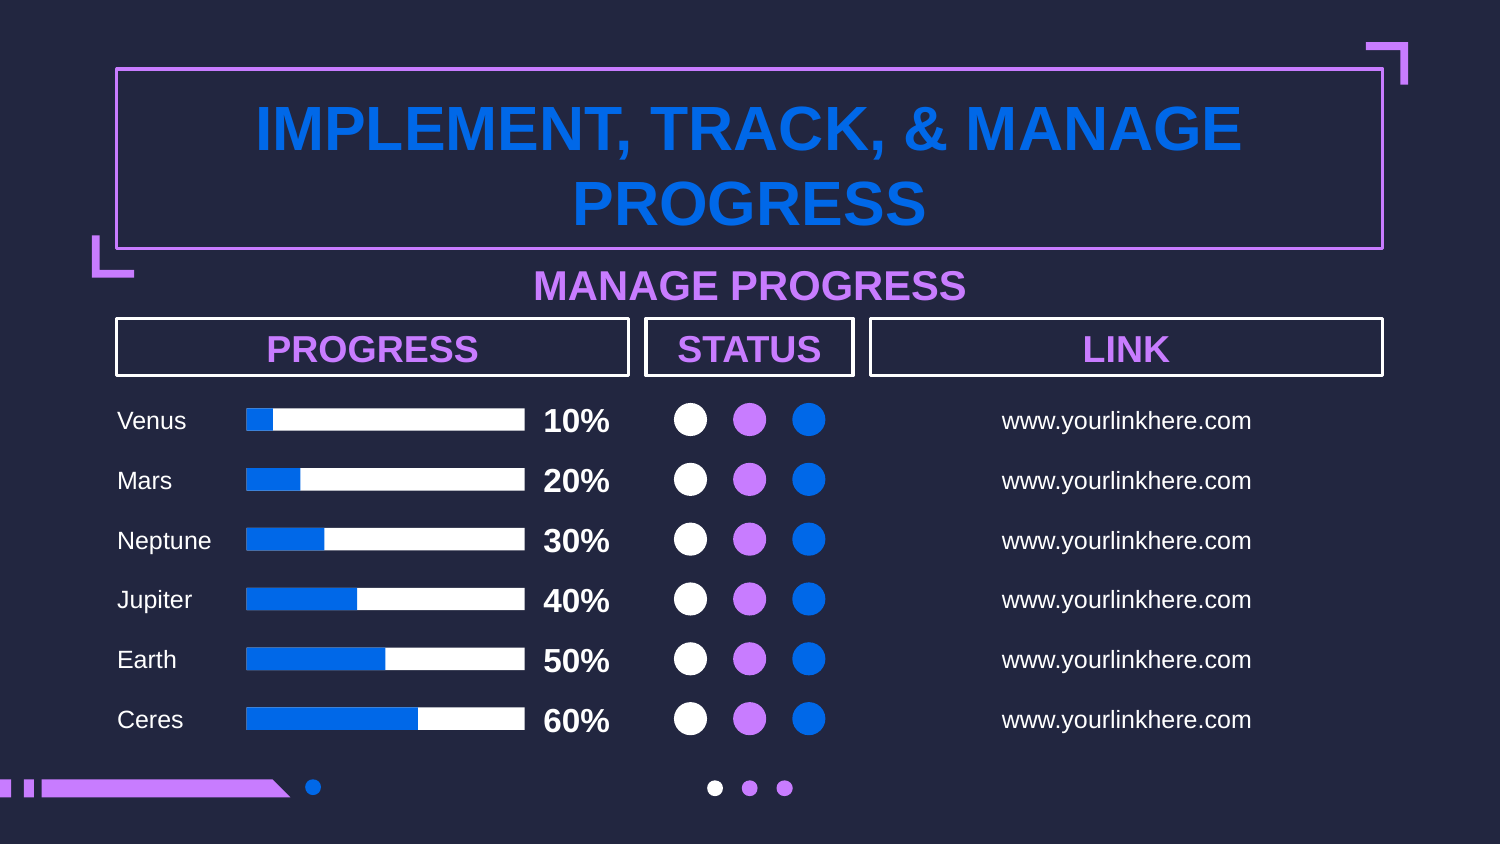

# IMPLEMENT, TRACK, & MANAGE PROGRESS
MANAGE PROGRESS
PROGRESS
STATUS
LINK
Venus
10%
www.yourlinkhere.com

Mars
20%
www.yourlinkhere.com

Neptune
30%
www.yourlinkhere.com

Jupiter
40%
www.yourlinkhere.com

Earth
50%
www.yourlinkhere.com

Ceres
60%
www.yourlinkhere.com